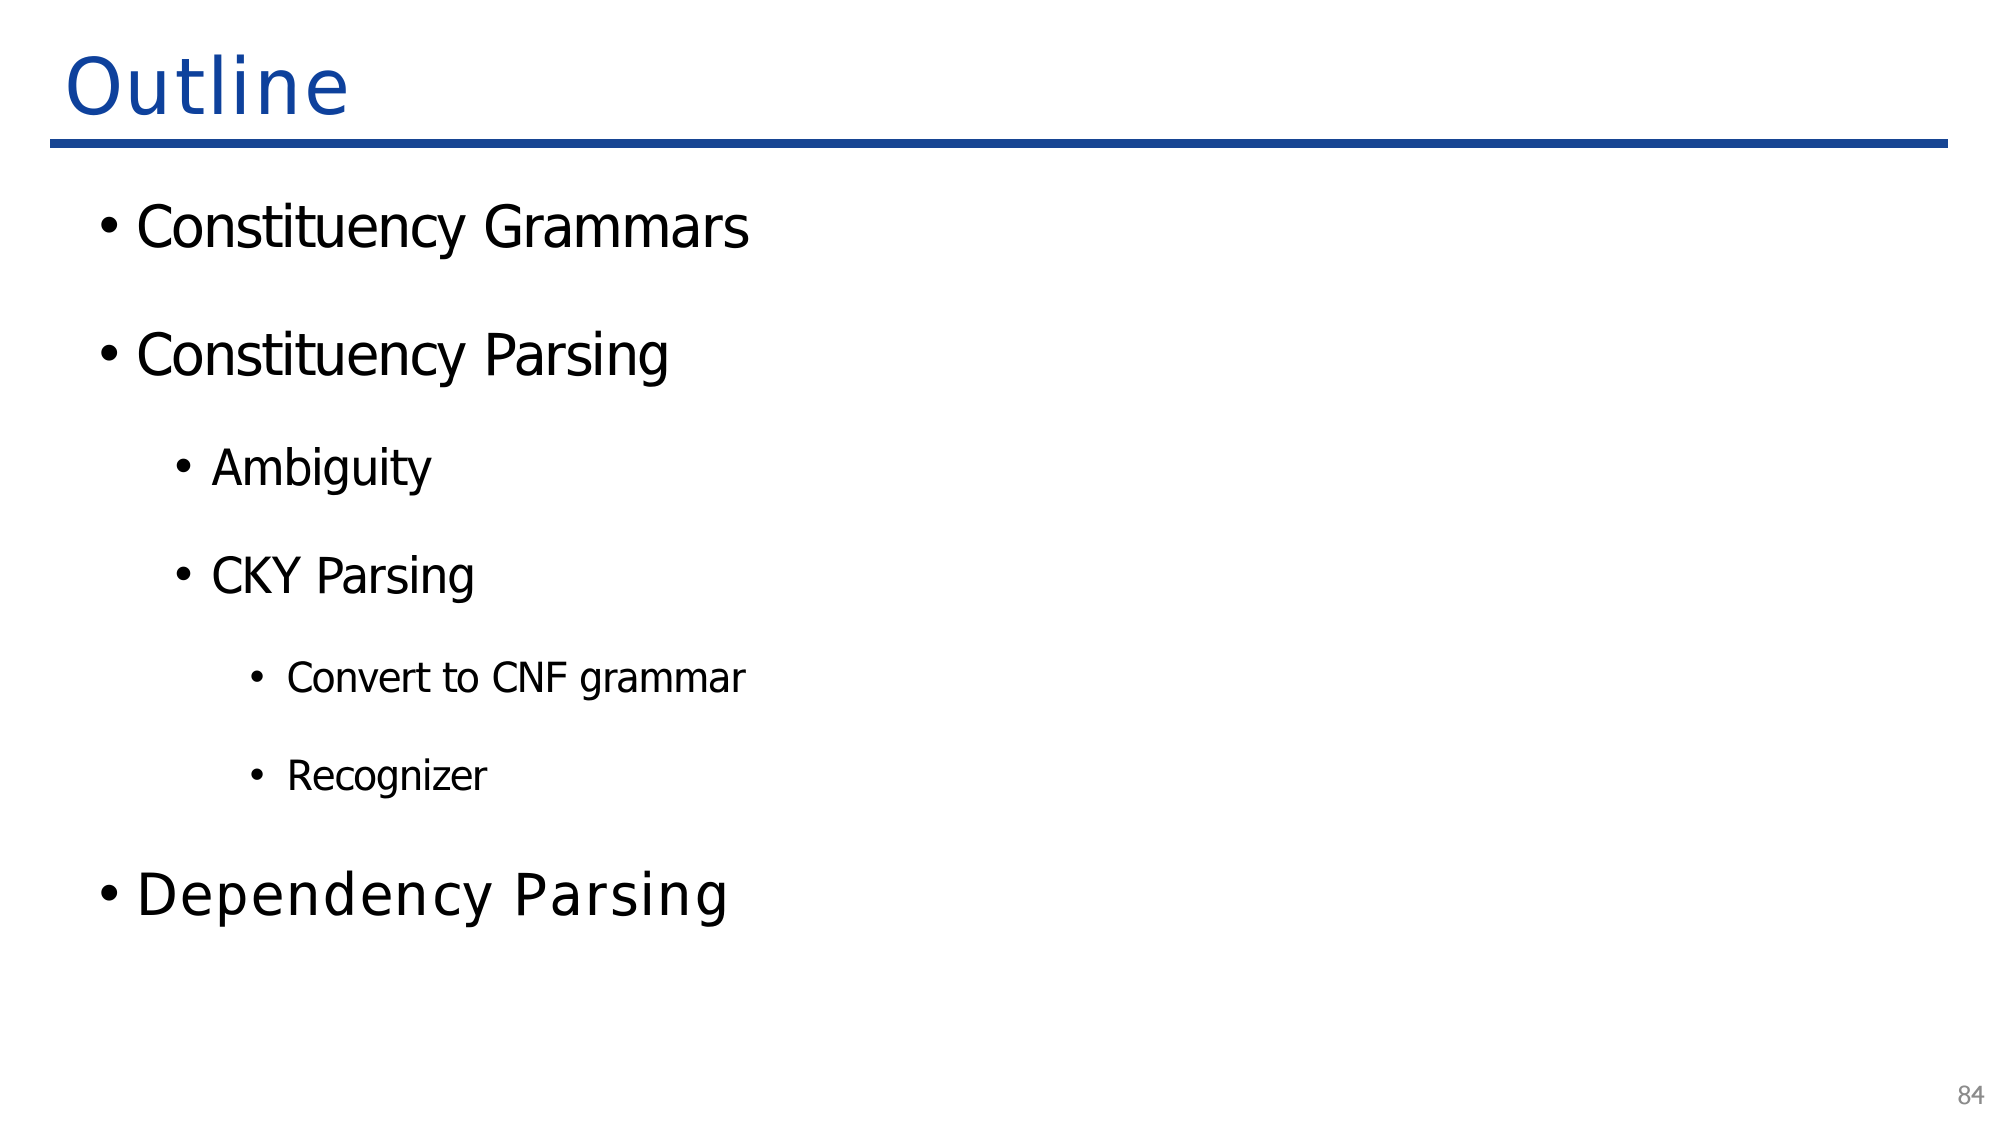

# Outline
Constituency Grammars
Constituency Parsing
Ambiguity
CKY Parsing
Convert to CNF grammar
Recognizer
Dependency Parsing
84